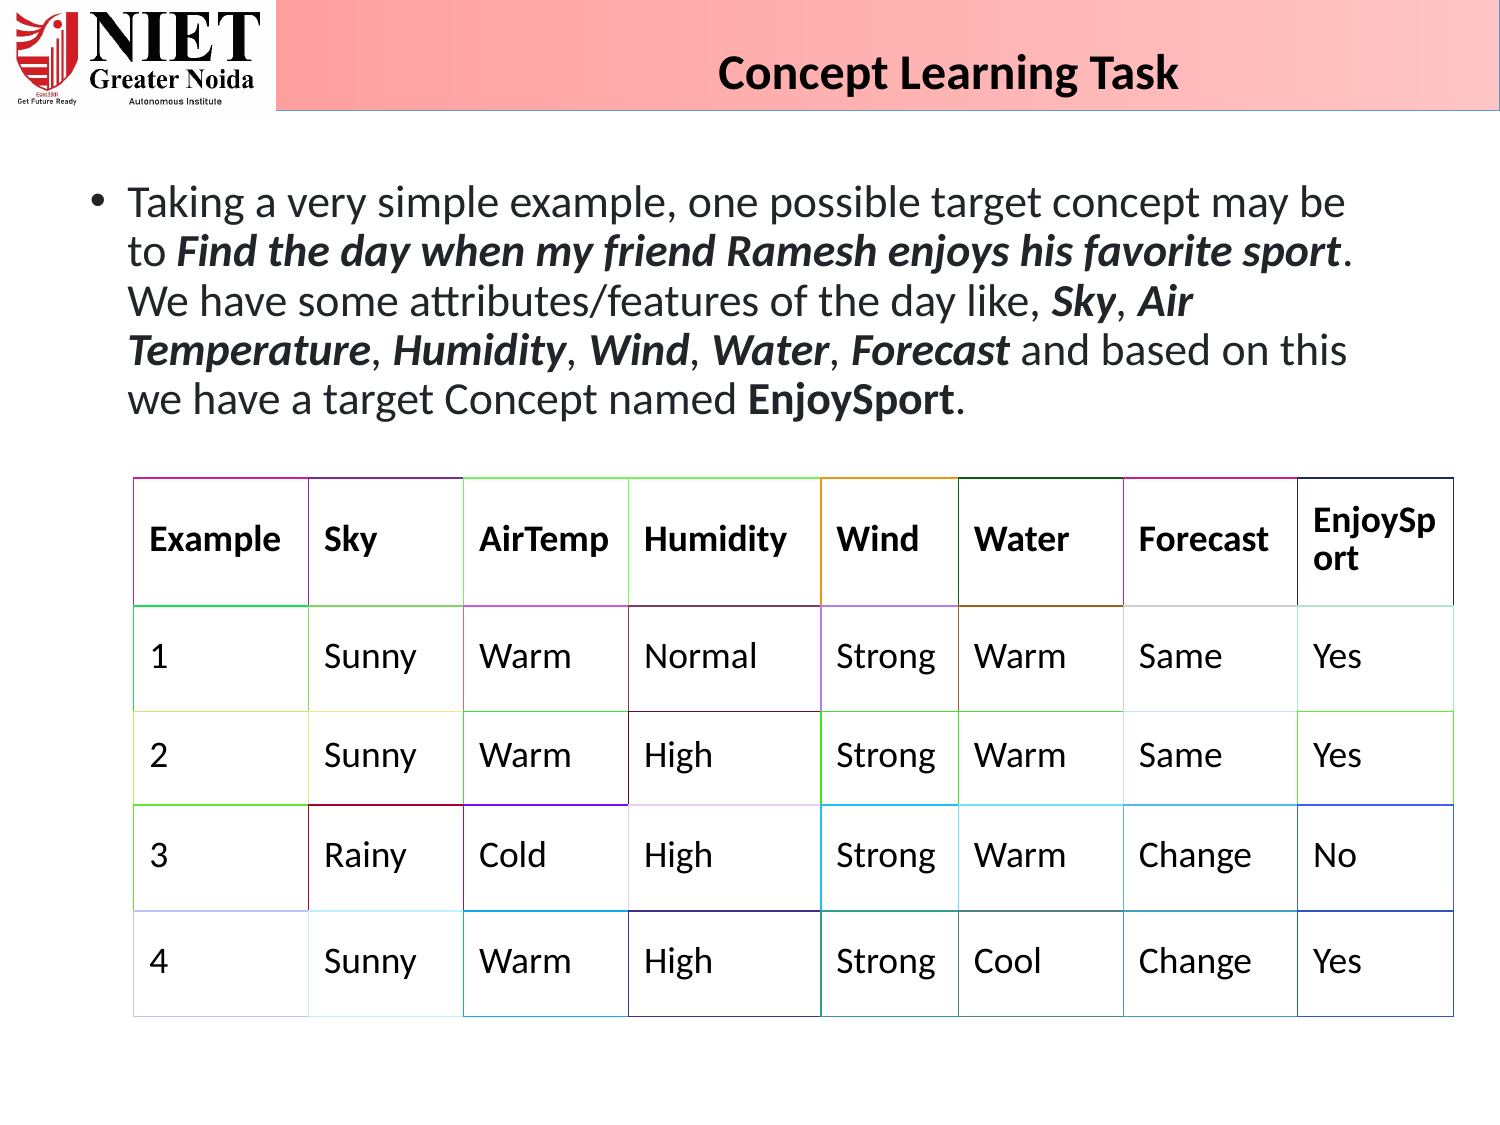

Concept Learning Task
Taking a very simple example, one possible target concept may be to Find the day when my friend Ramesh enjoys his favorite sport. We have some attributes/features of the day like, Sky, Air Temperature, Humidity, Wind, Water, Forecast and based on this we have a target Concept named EnjoySport.
| Example | Sky | AirTemp | Humidity | Wind | Water | Forecast | EnjoySport |
| --- | --- | --- | --- | --- | --- | --- | --- |
| 1 | Sunny | Warm | Normal | Strong | Warm | Same | Yes |
| 2 | Sunny | Warm | High | Strong | Warm | Same | Yes |
| 3 | Rainy | Cold | High | Strong | Warm | Change | No |
| 4 | Sunny | Warm | High | Strong | Cool | Change | Yes |